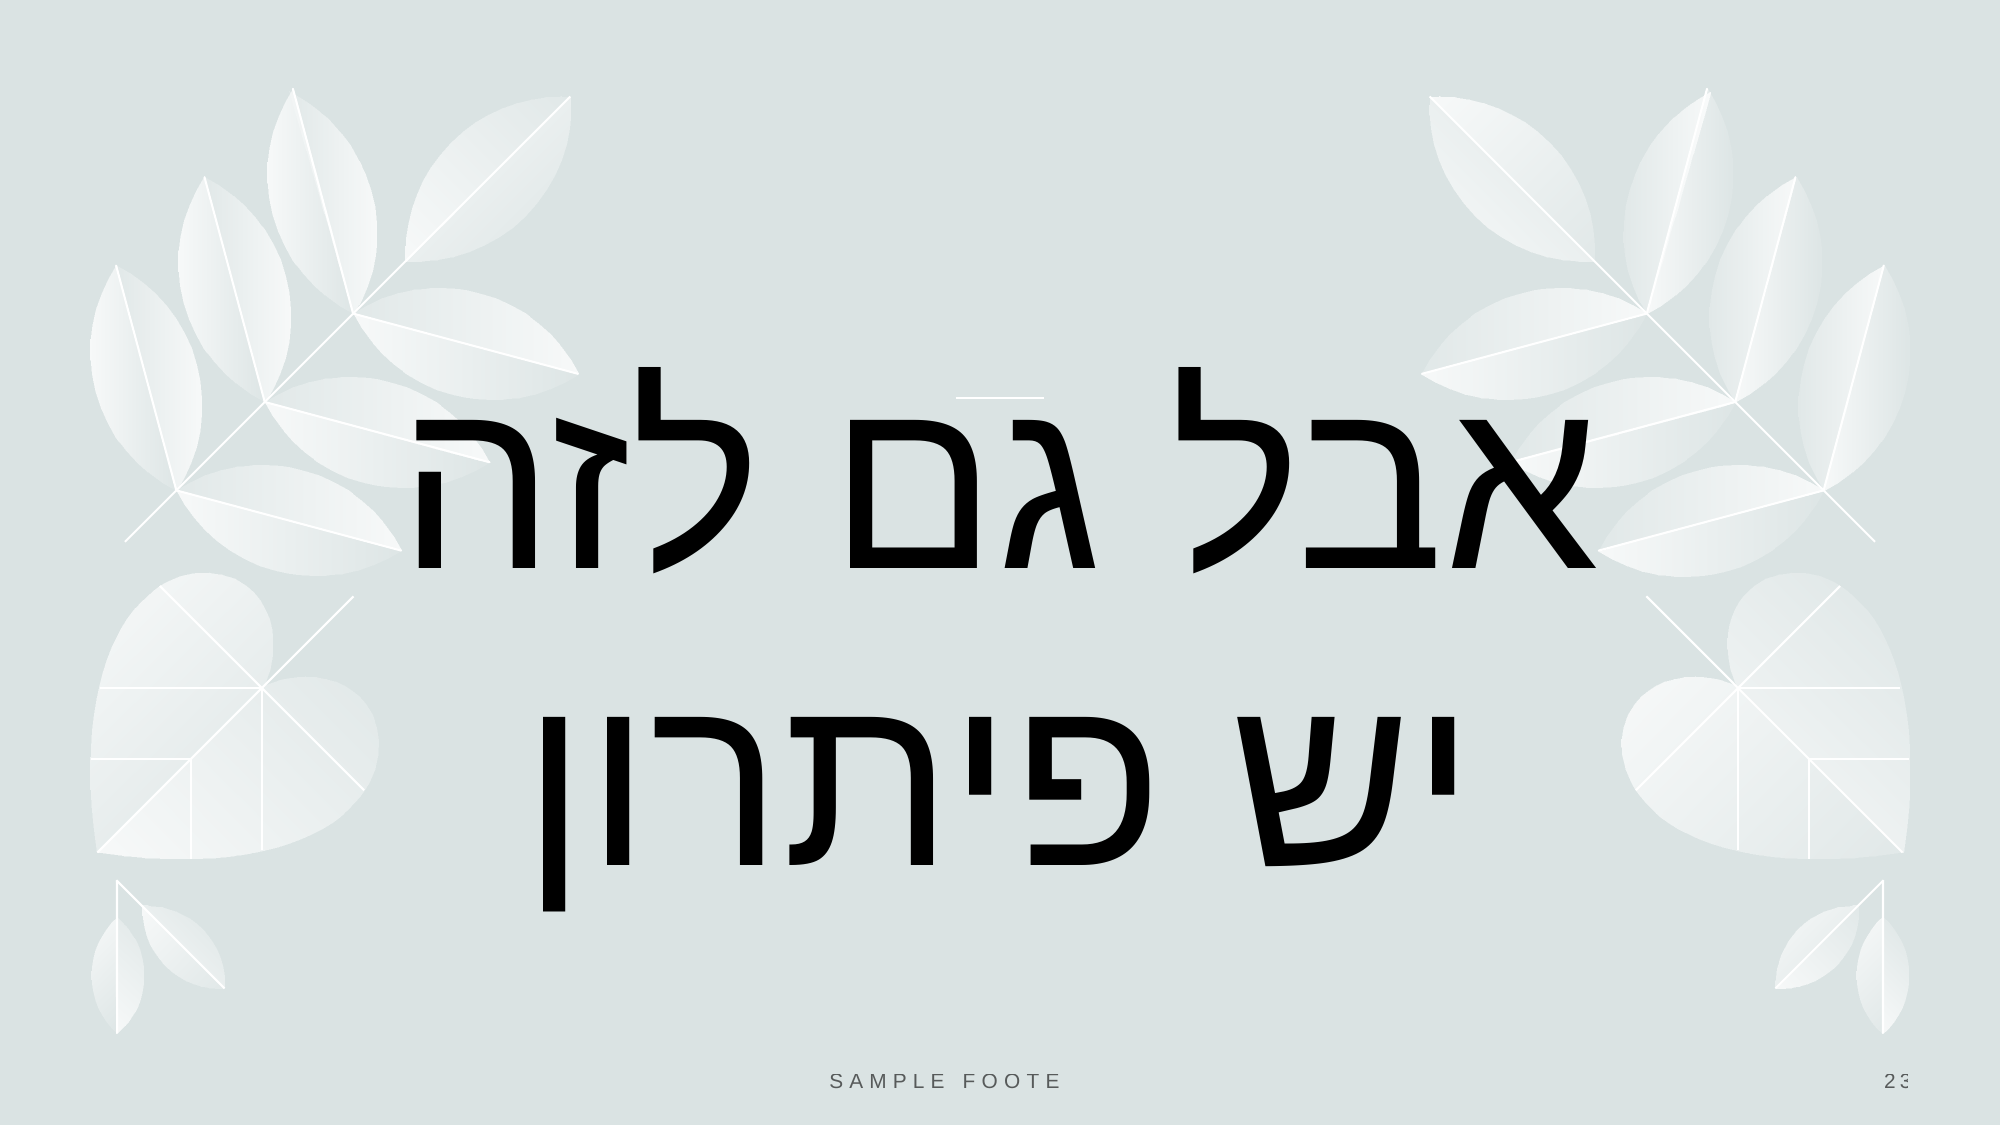

# אבל גם לזה יש פיתרון
Sample Footer Text
23